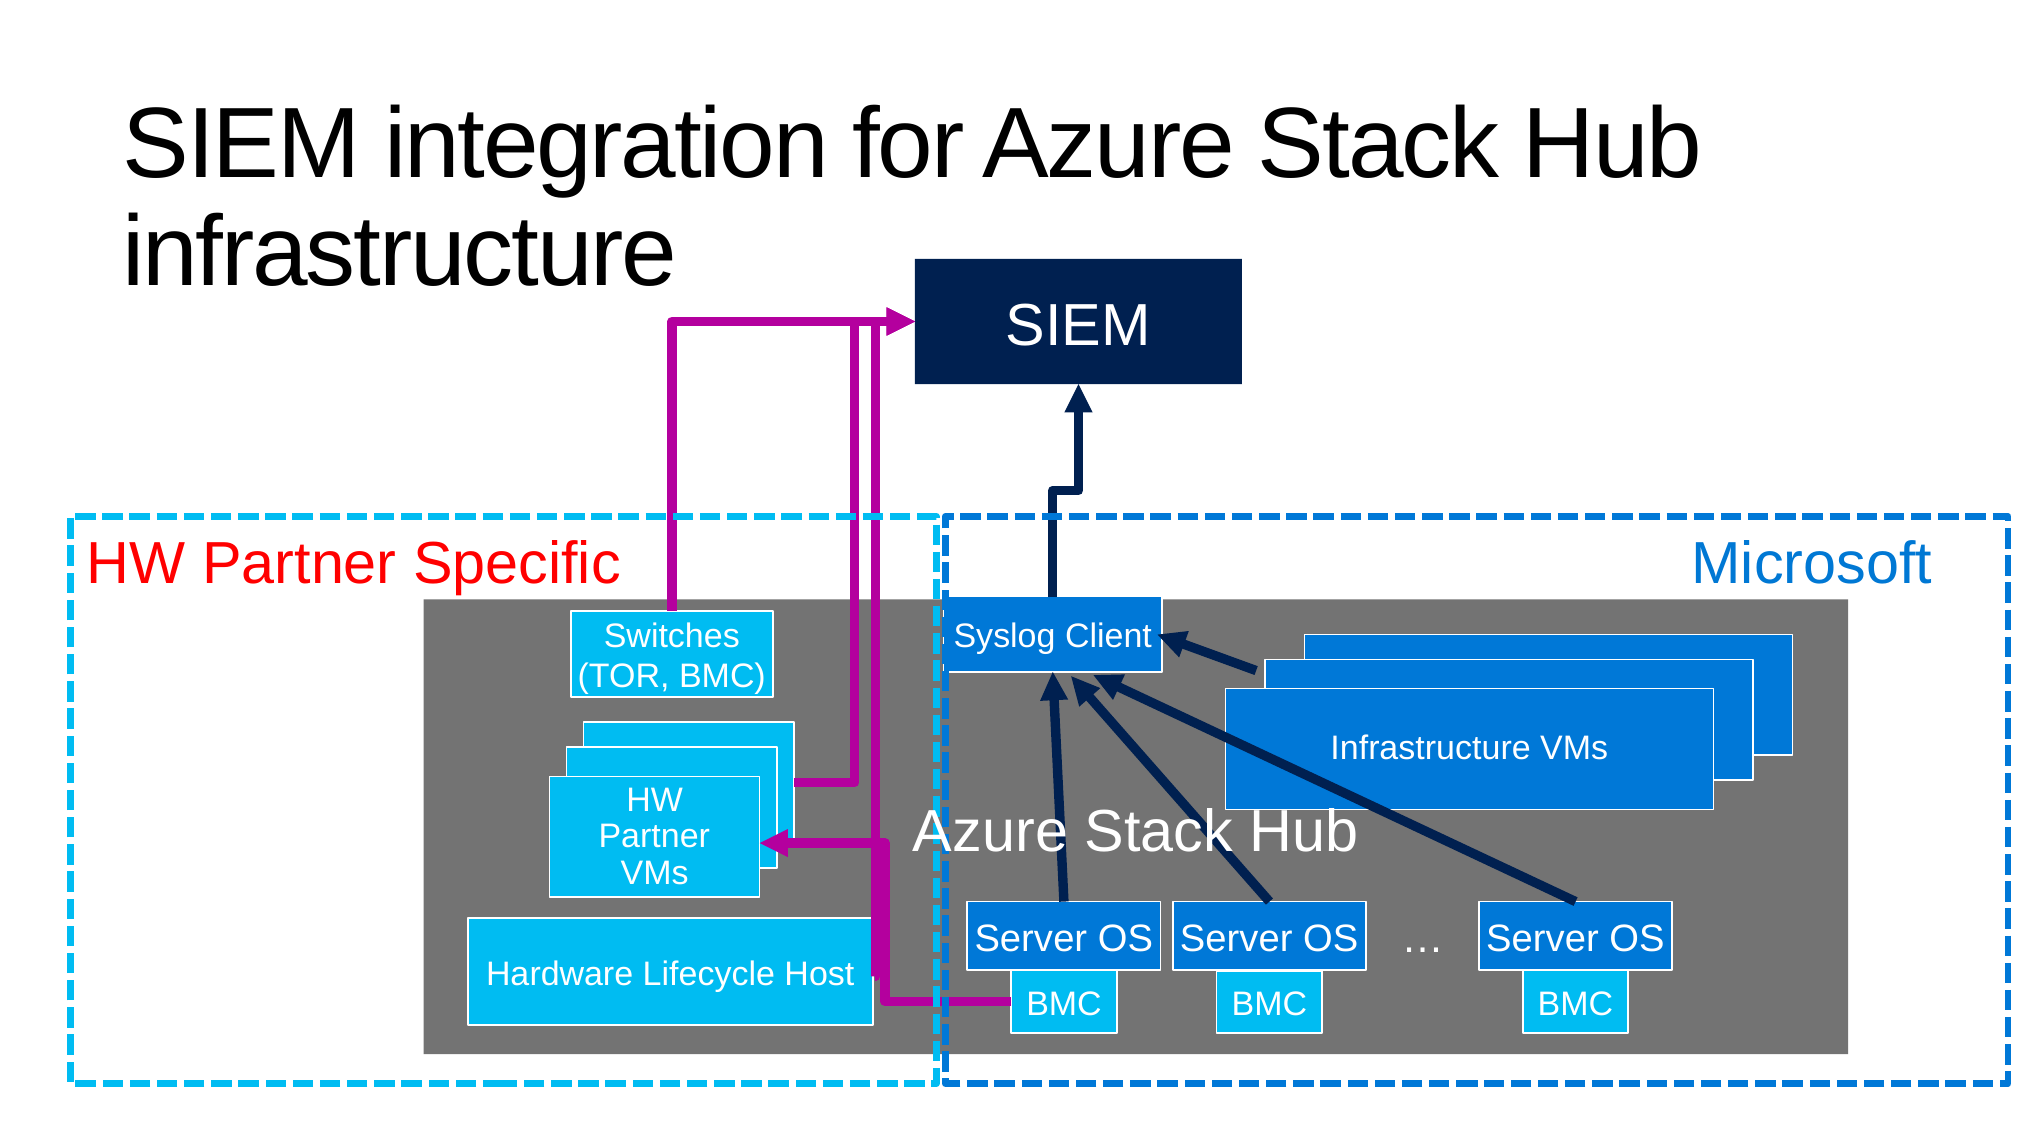

# SIEM integration for Azure Stack Hub infrastructure
SIEM
 HW Partner Specific
Switches (TOR, BMC)

HW Partner VMs
Hardware Lifecycle Host
BMC
BMC
BMC
Microsoft
Syslog Client

Infrastructure VMs
Server OS
Server OS
Server OS
…

Azure Stack Hub